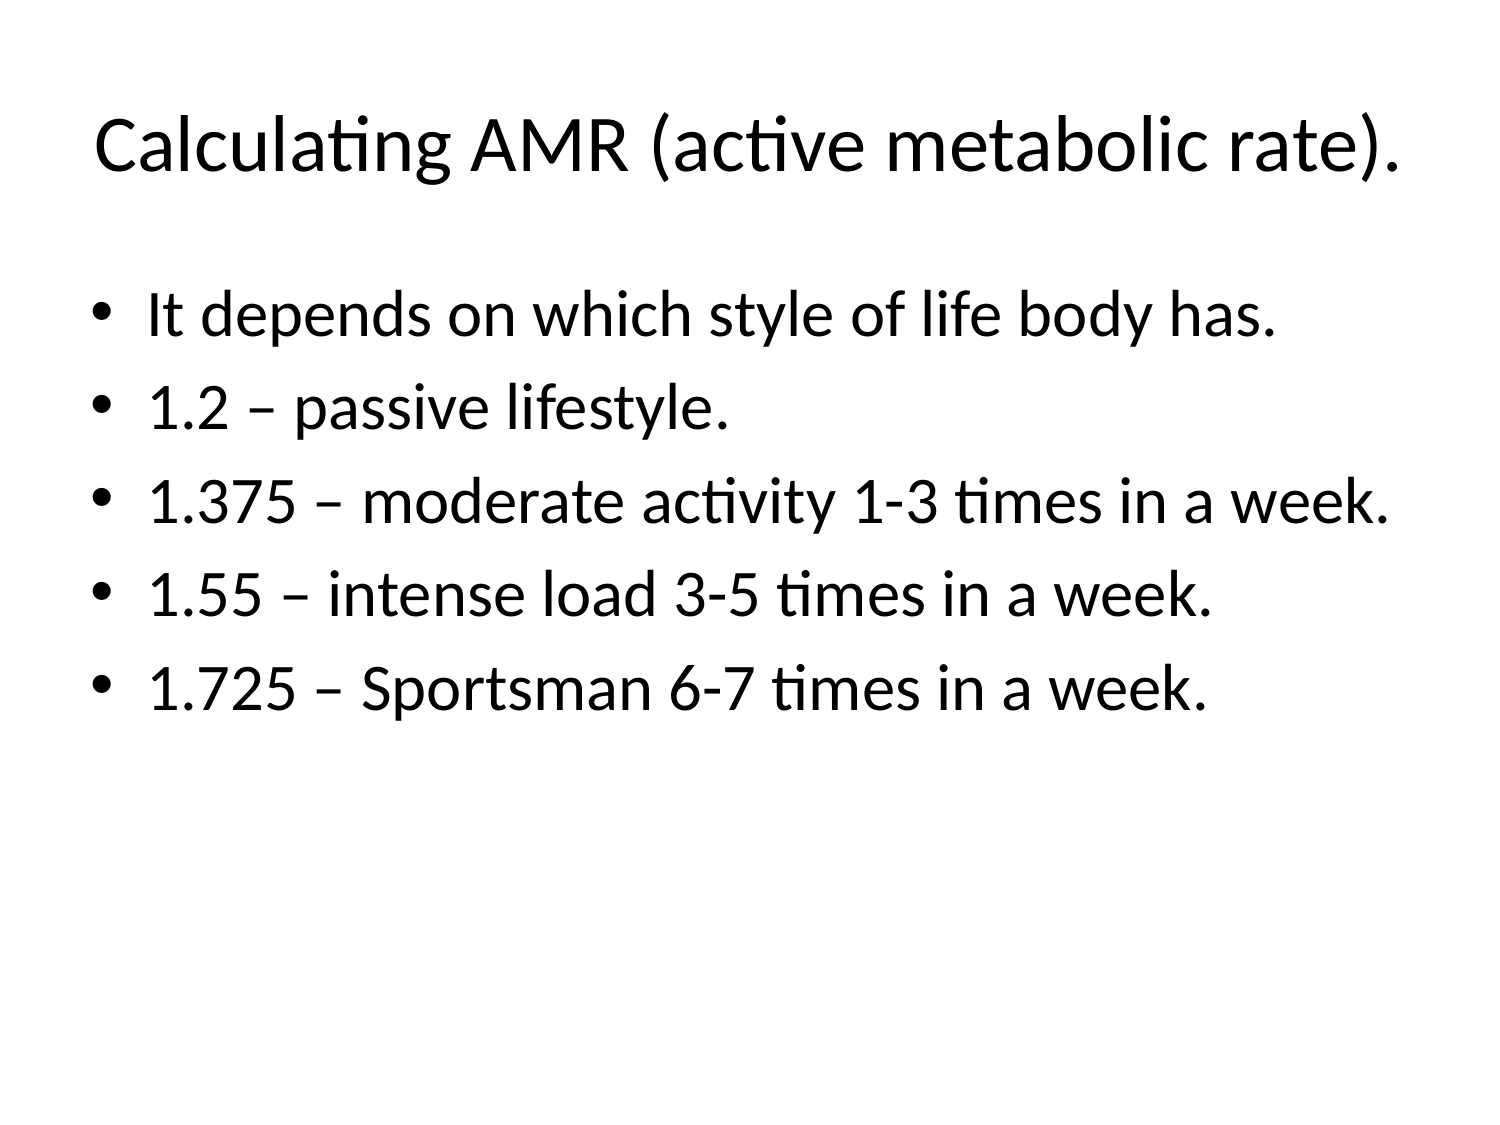

# Calculating AMR (active metabolic rate).
It depends on which style of life body has.
1.2 – passive lifestyle.
1.375 – moderate activity 1-3 times in a week.
1.55 – intense load 3-5 times in a week.
1.725 – Sportsman 6-7 times in a week.